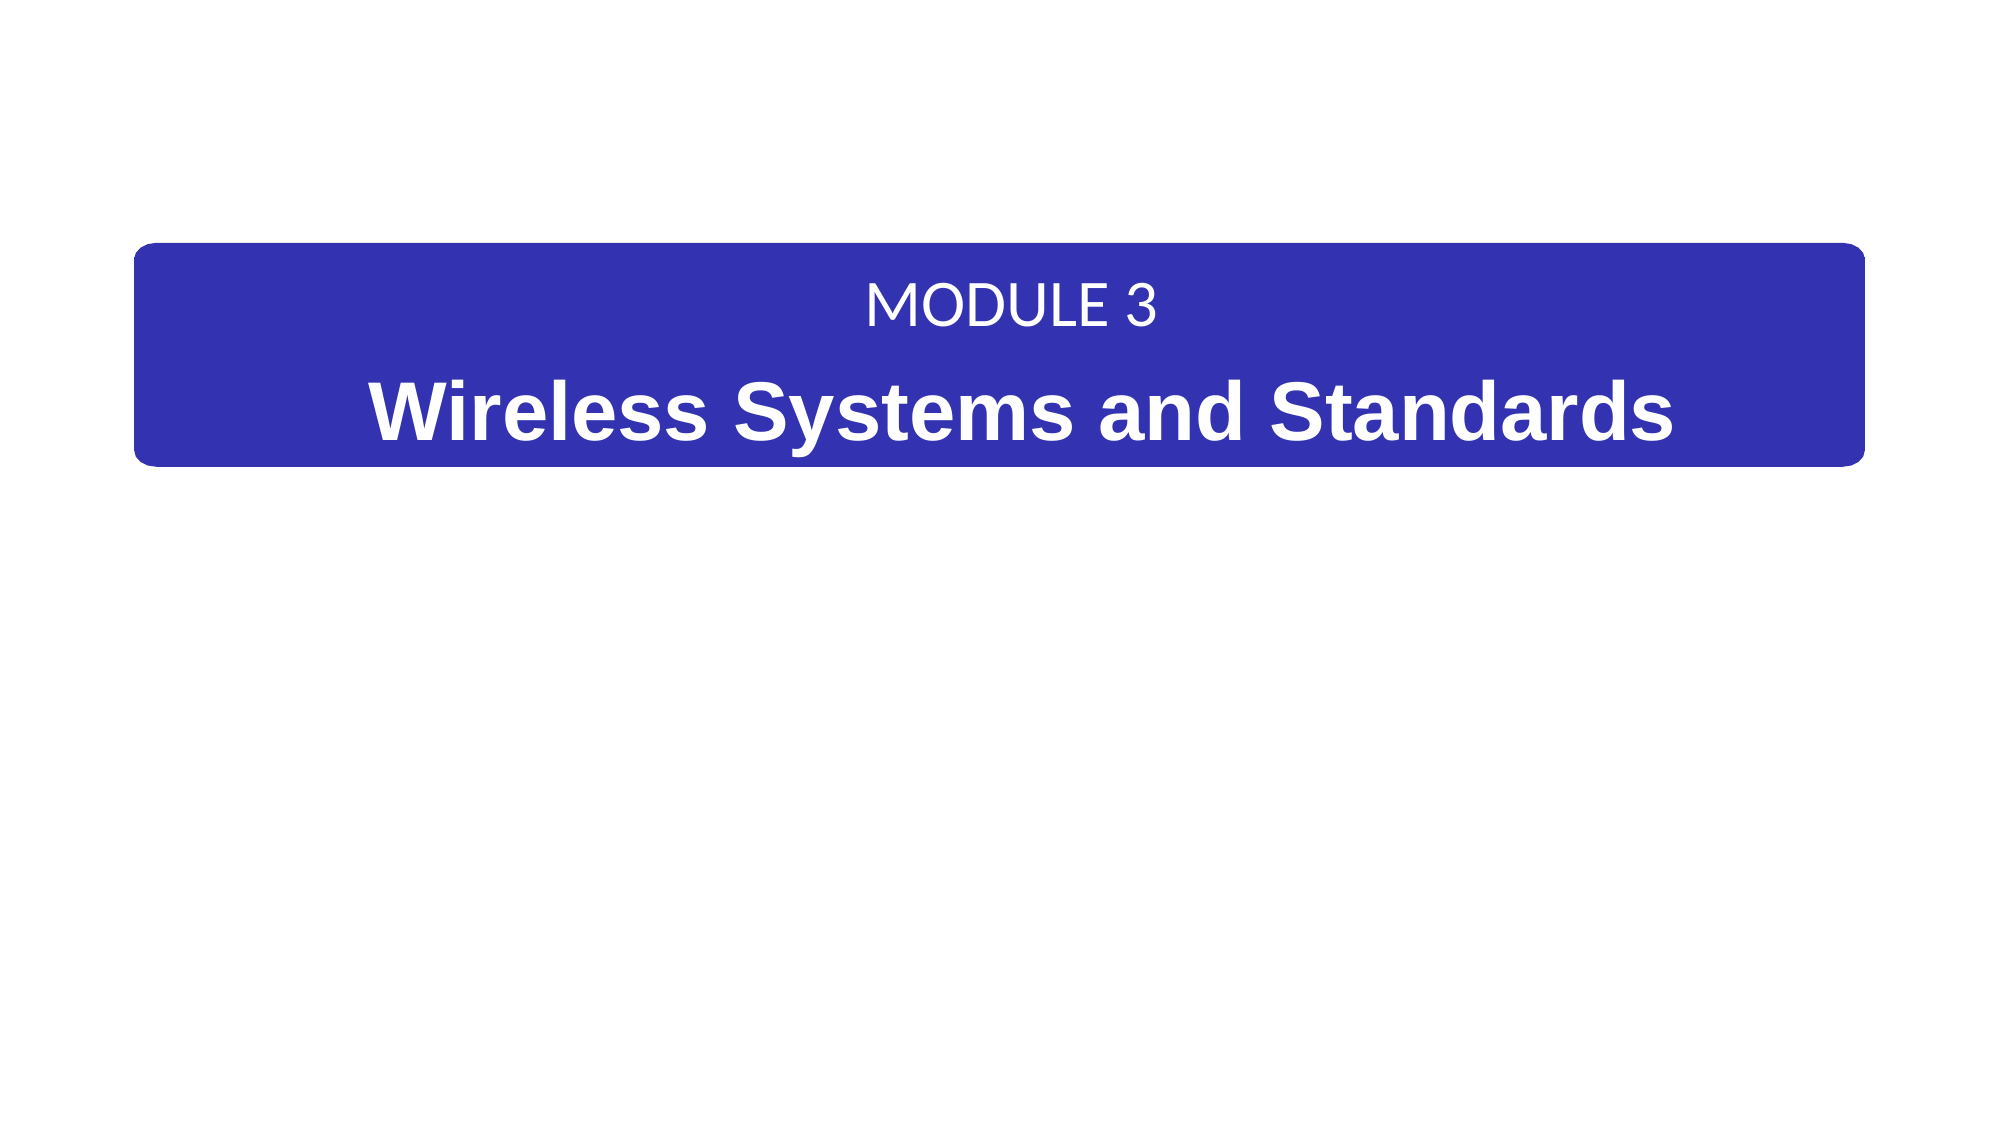

# MODULE 3 Wireless Systems and Standards